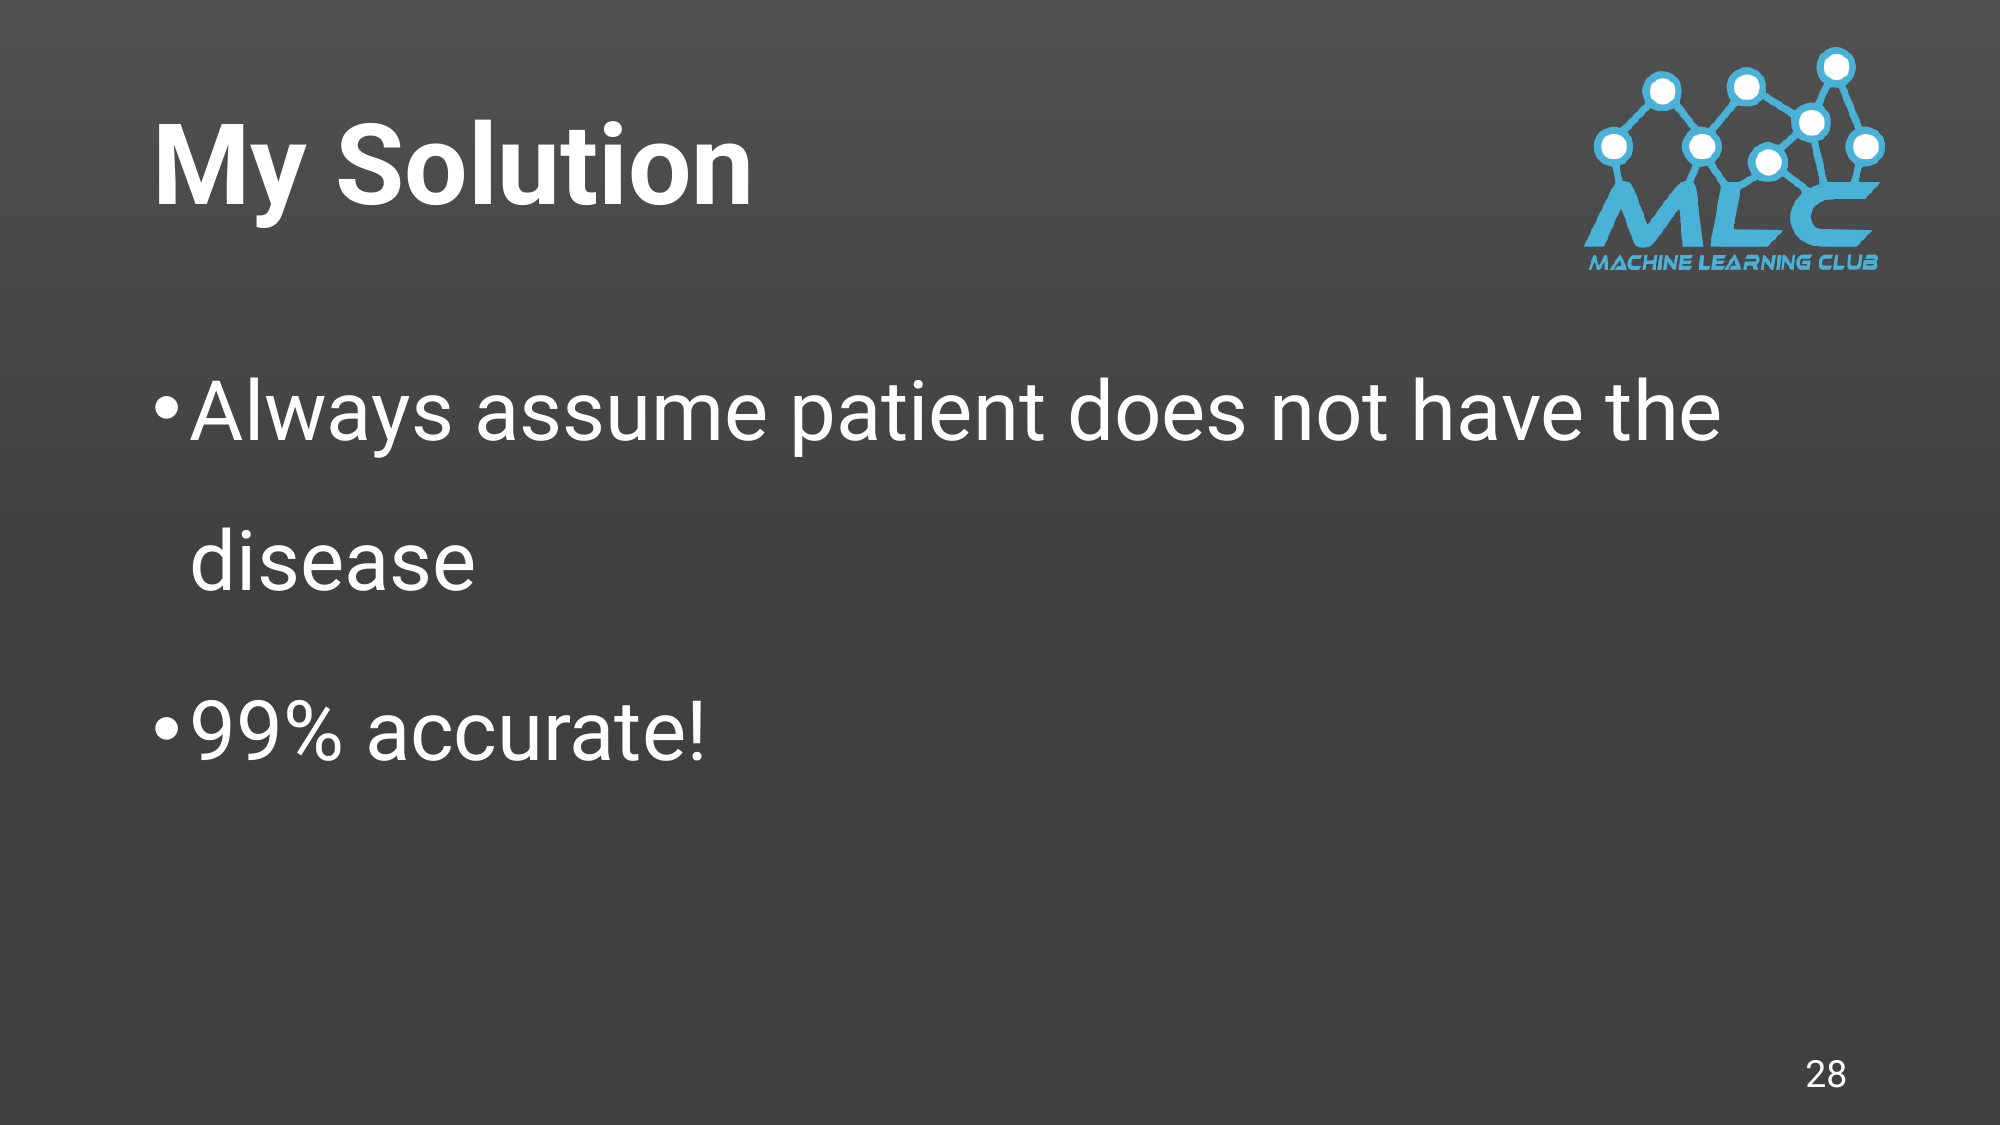

# My Solution
Always assume patient does not have the disease
99% accurate!
28